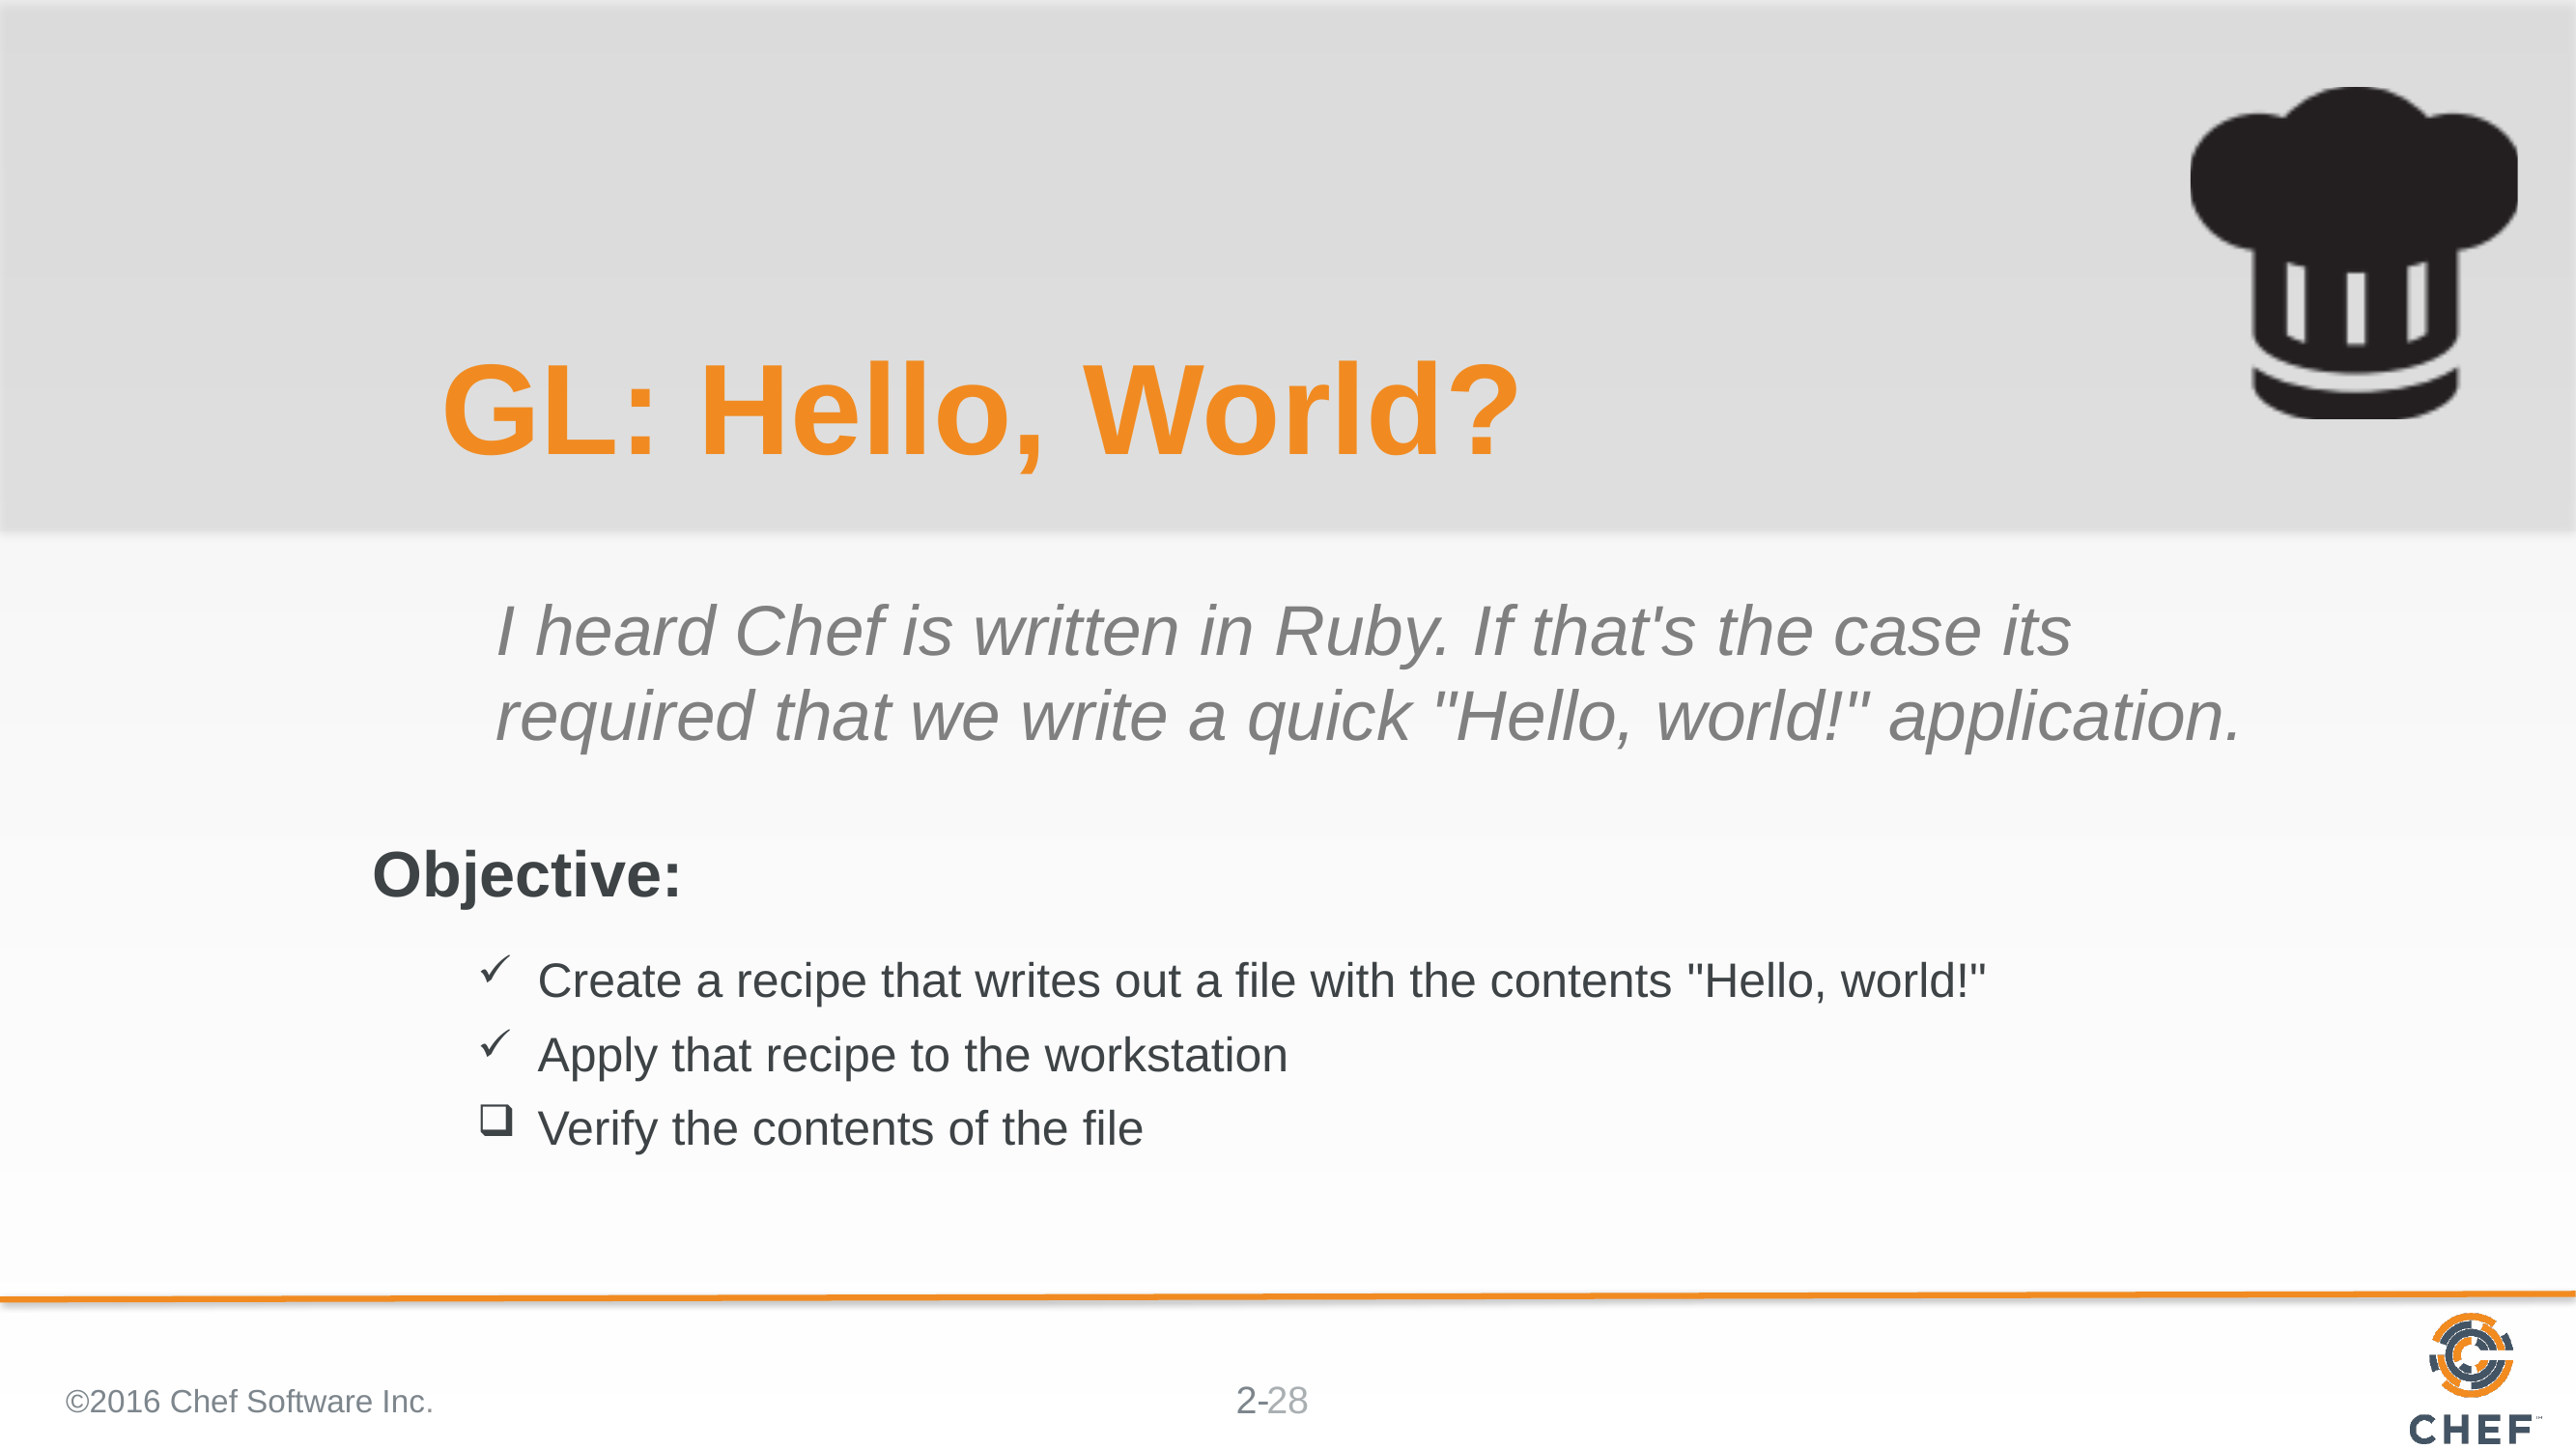

# GL: Hello, World?
I heard Chef is written in Ruby. If that's the case its required that we write a quick "Hello, world!" application.
Create a recipe that writes out a file with the contents "Hello, world!"
Apply that recipe to the workstation
Verify the contents of the file

©2016 Chef Software Inc.
28